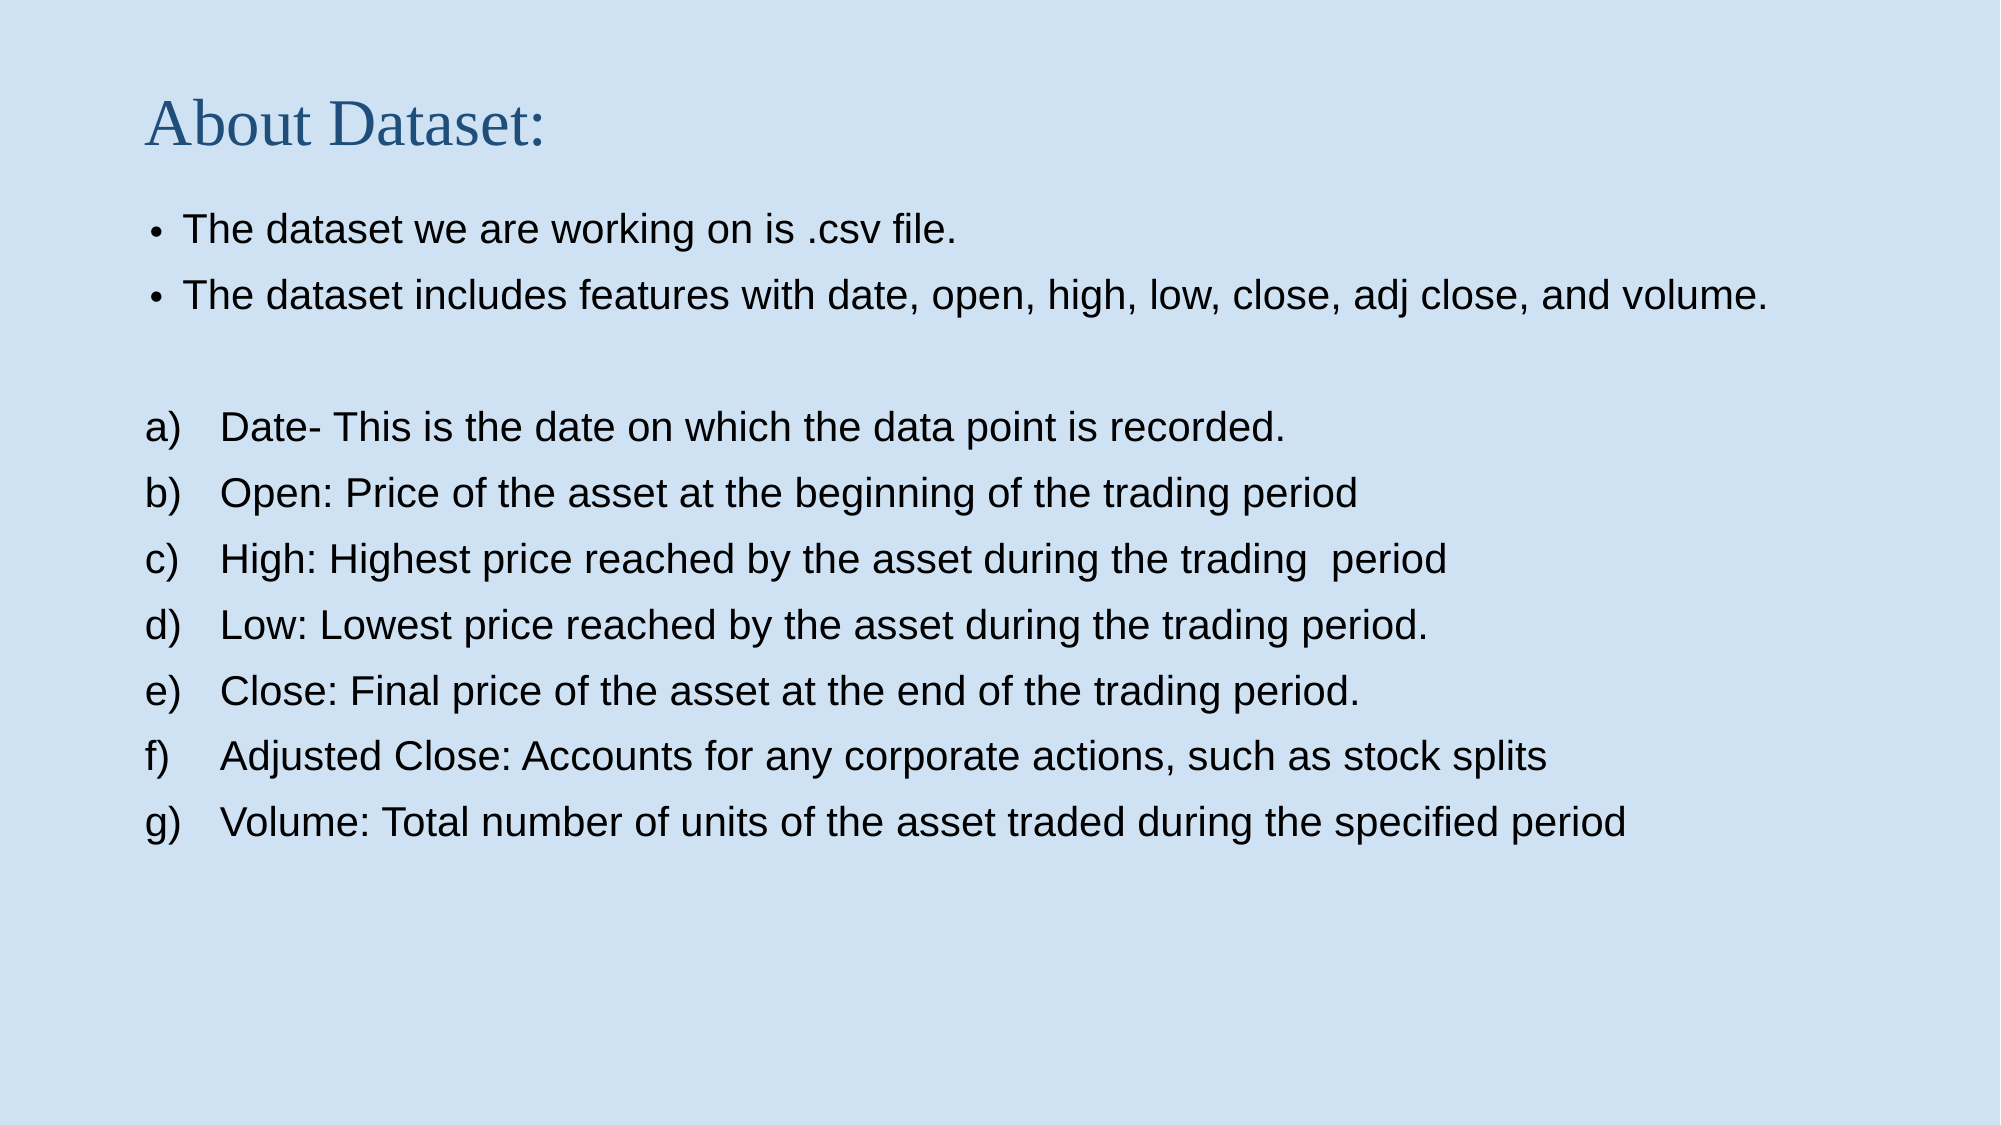

# About Dataset:
The dataset we are working on is .csv file.
The dataset includes features with date, open, high, low, close, adj close, and volume.

Date- This is the date on which the data point is recorded.
Open: Price of the asset at the beginning of the trading period
High: Highest price reached by the asset during the trading  period
Low: Lowest price reached by the asset during the trading period.
Close: Final price of the asset at the end of the trading period.
Adjusted Close: Accounts for any corporate actions, such as stock splits
Volume: Total number of units of the asset traded during the specified period